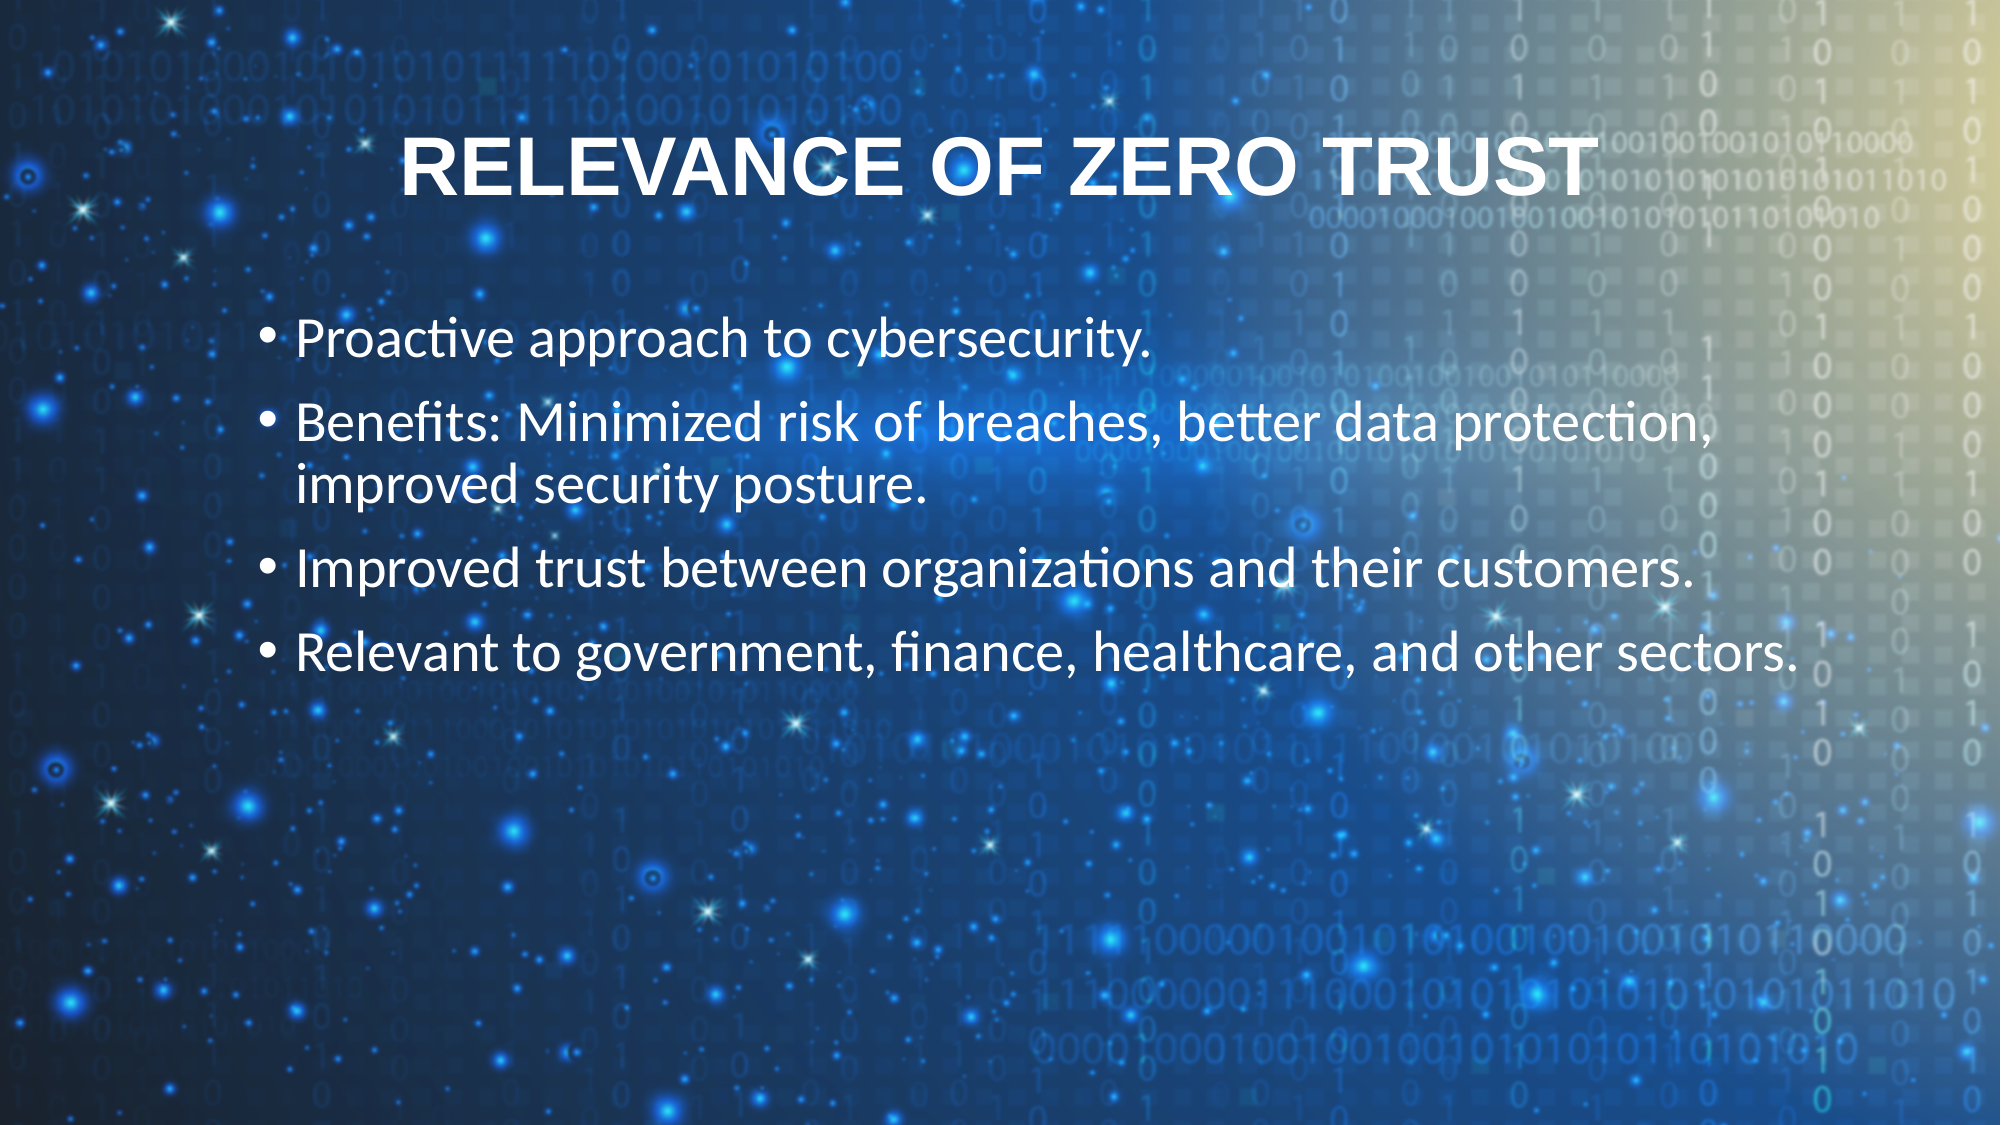

# Relevance of Zero Trust
Proactive approach to cybersecurity.
Benefits: Minimized risk of breaches, better data protection, improved security posture.
Improved trust between organizations and their customers.
Relevant to government, finance, healthcare, and other sectors.